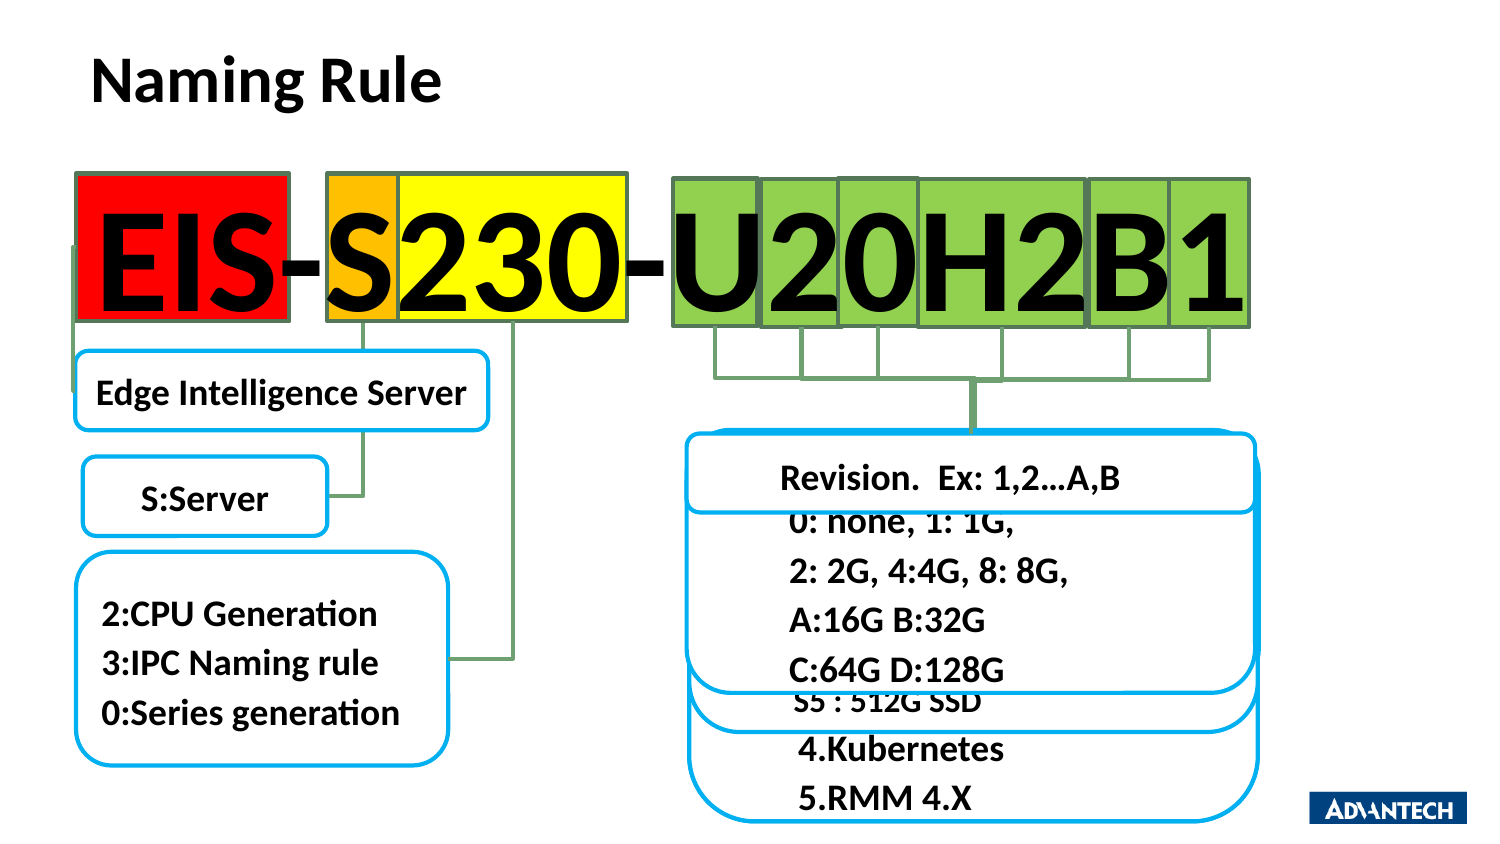

# Naming Rule
EIS-S230-U20H2B1

Interface:
0 : None
D: Data
F: Fieldbus (CAN, PROFIN, CANBus..)

Memory Size:
0: none, 1: 1G,
2: 2G, 4:4G, 8: 8G,
A:16G B:32G
C:64G D:128G

Edge Intelligent Software:
0 : None
1: All (RMM, WebAccess/SCADA, IMM, HMI, OTA)
2:DeviceOn
3:WebAccess/SCADA
4.Kubernetes
5.RMM 4.X
Revision.  Ex: 1,2…A,B

Storage type :
00 : None / H5 : 500G HDD /
H1 : 1THDD /  H2 : 2T HDD
S3 : 32G SSD / S6 : 64G SSD /
 S1 : 128G SSD / S2 : 256G SSD
S5 : 512G SSD

Edge Intelligence Server
OS version:
Y : Yocto
P : IDP3.1
W: WES7E, Windows 7 pro
C : IoT core
E : Win 10 Ent
U : Ubuntu
0: No OS
S:Server
2:CPU Generation
3:IPC Naming rule
0:Series generation